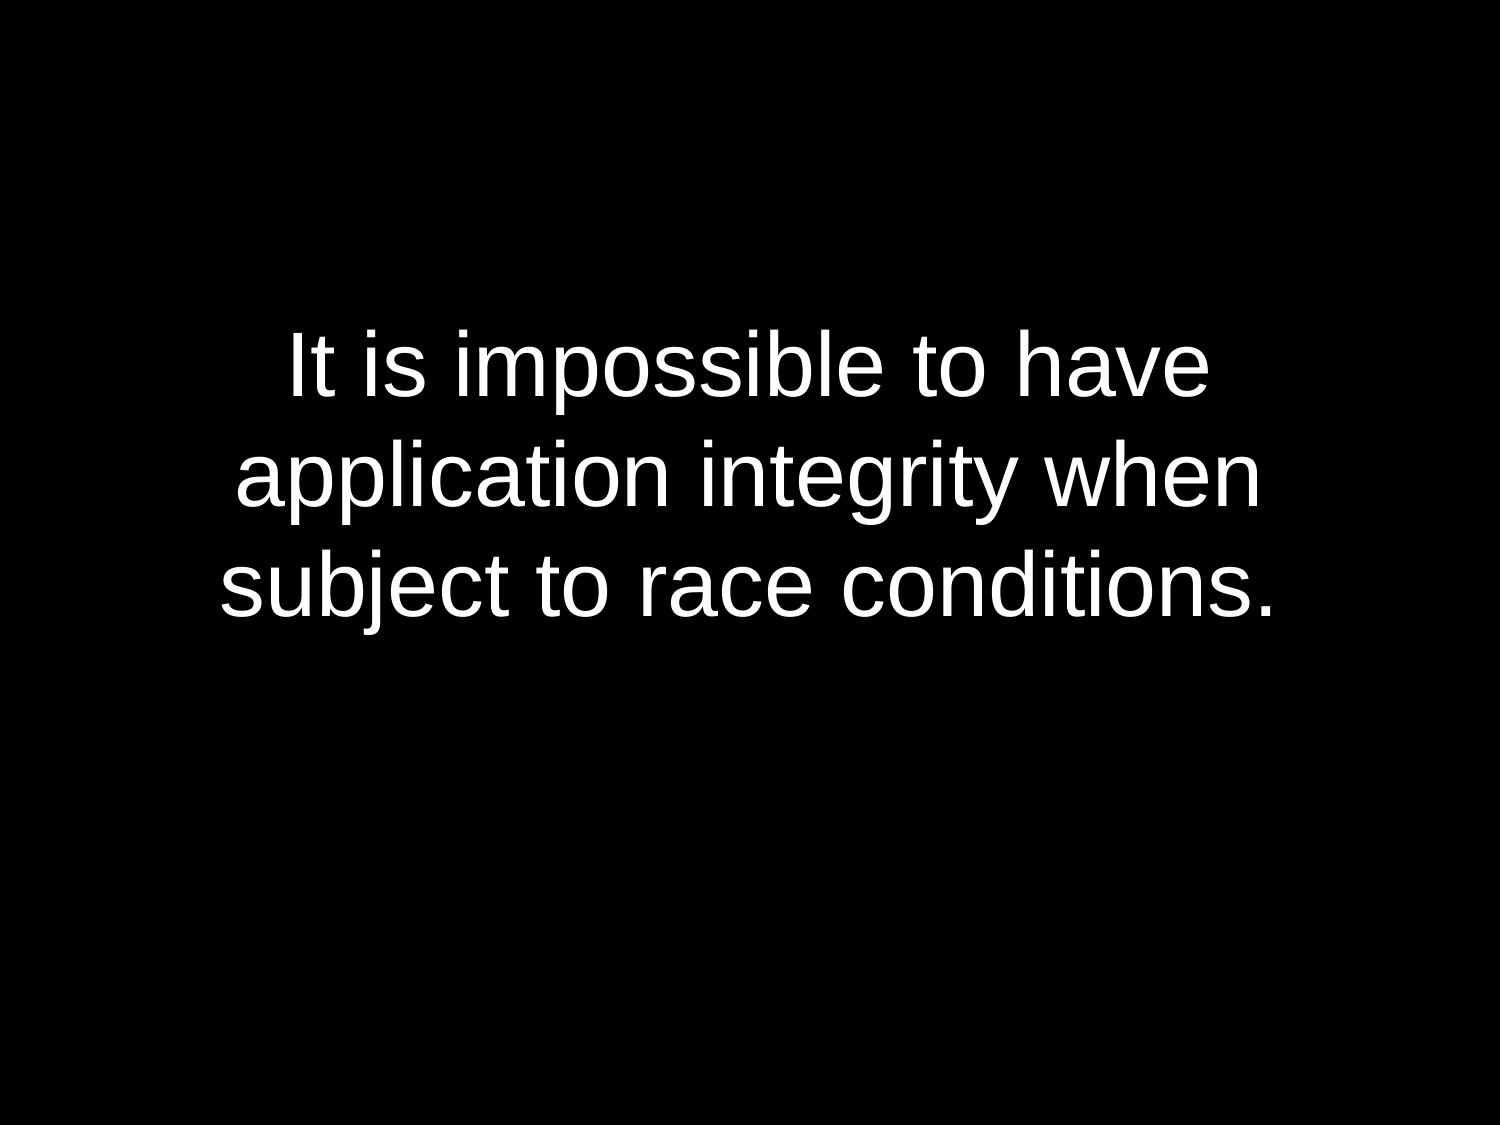

# It is impossible to have application integrity when subject to race conditions.